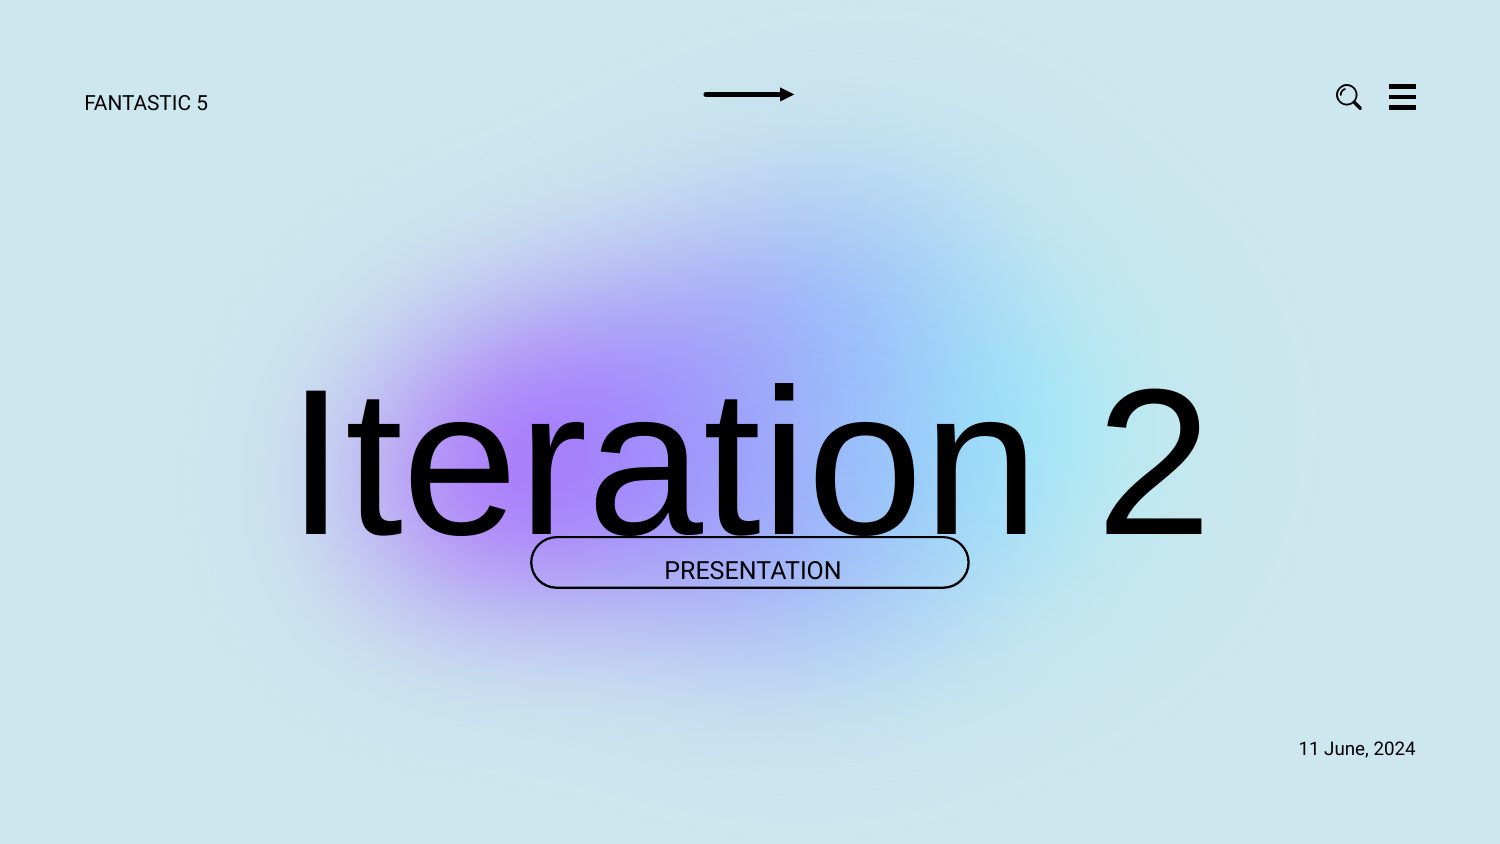

FANTASTIC 5

Iteration 2
1

 PRESENTATION
11 June, 2024